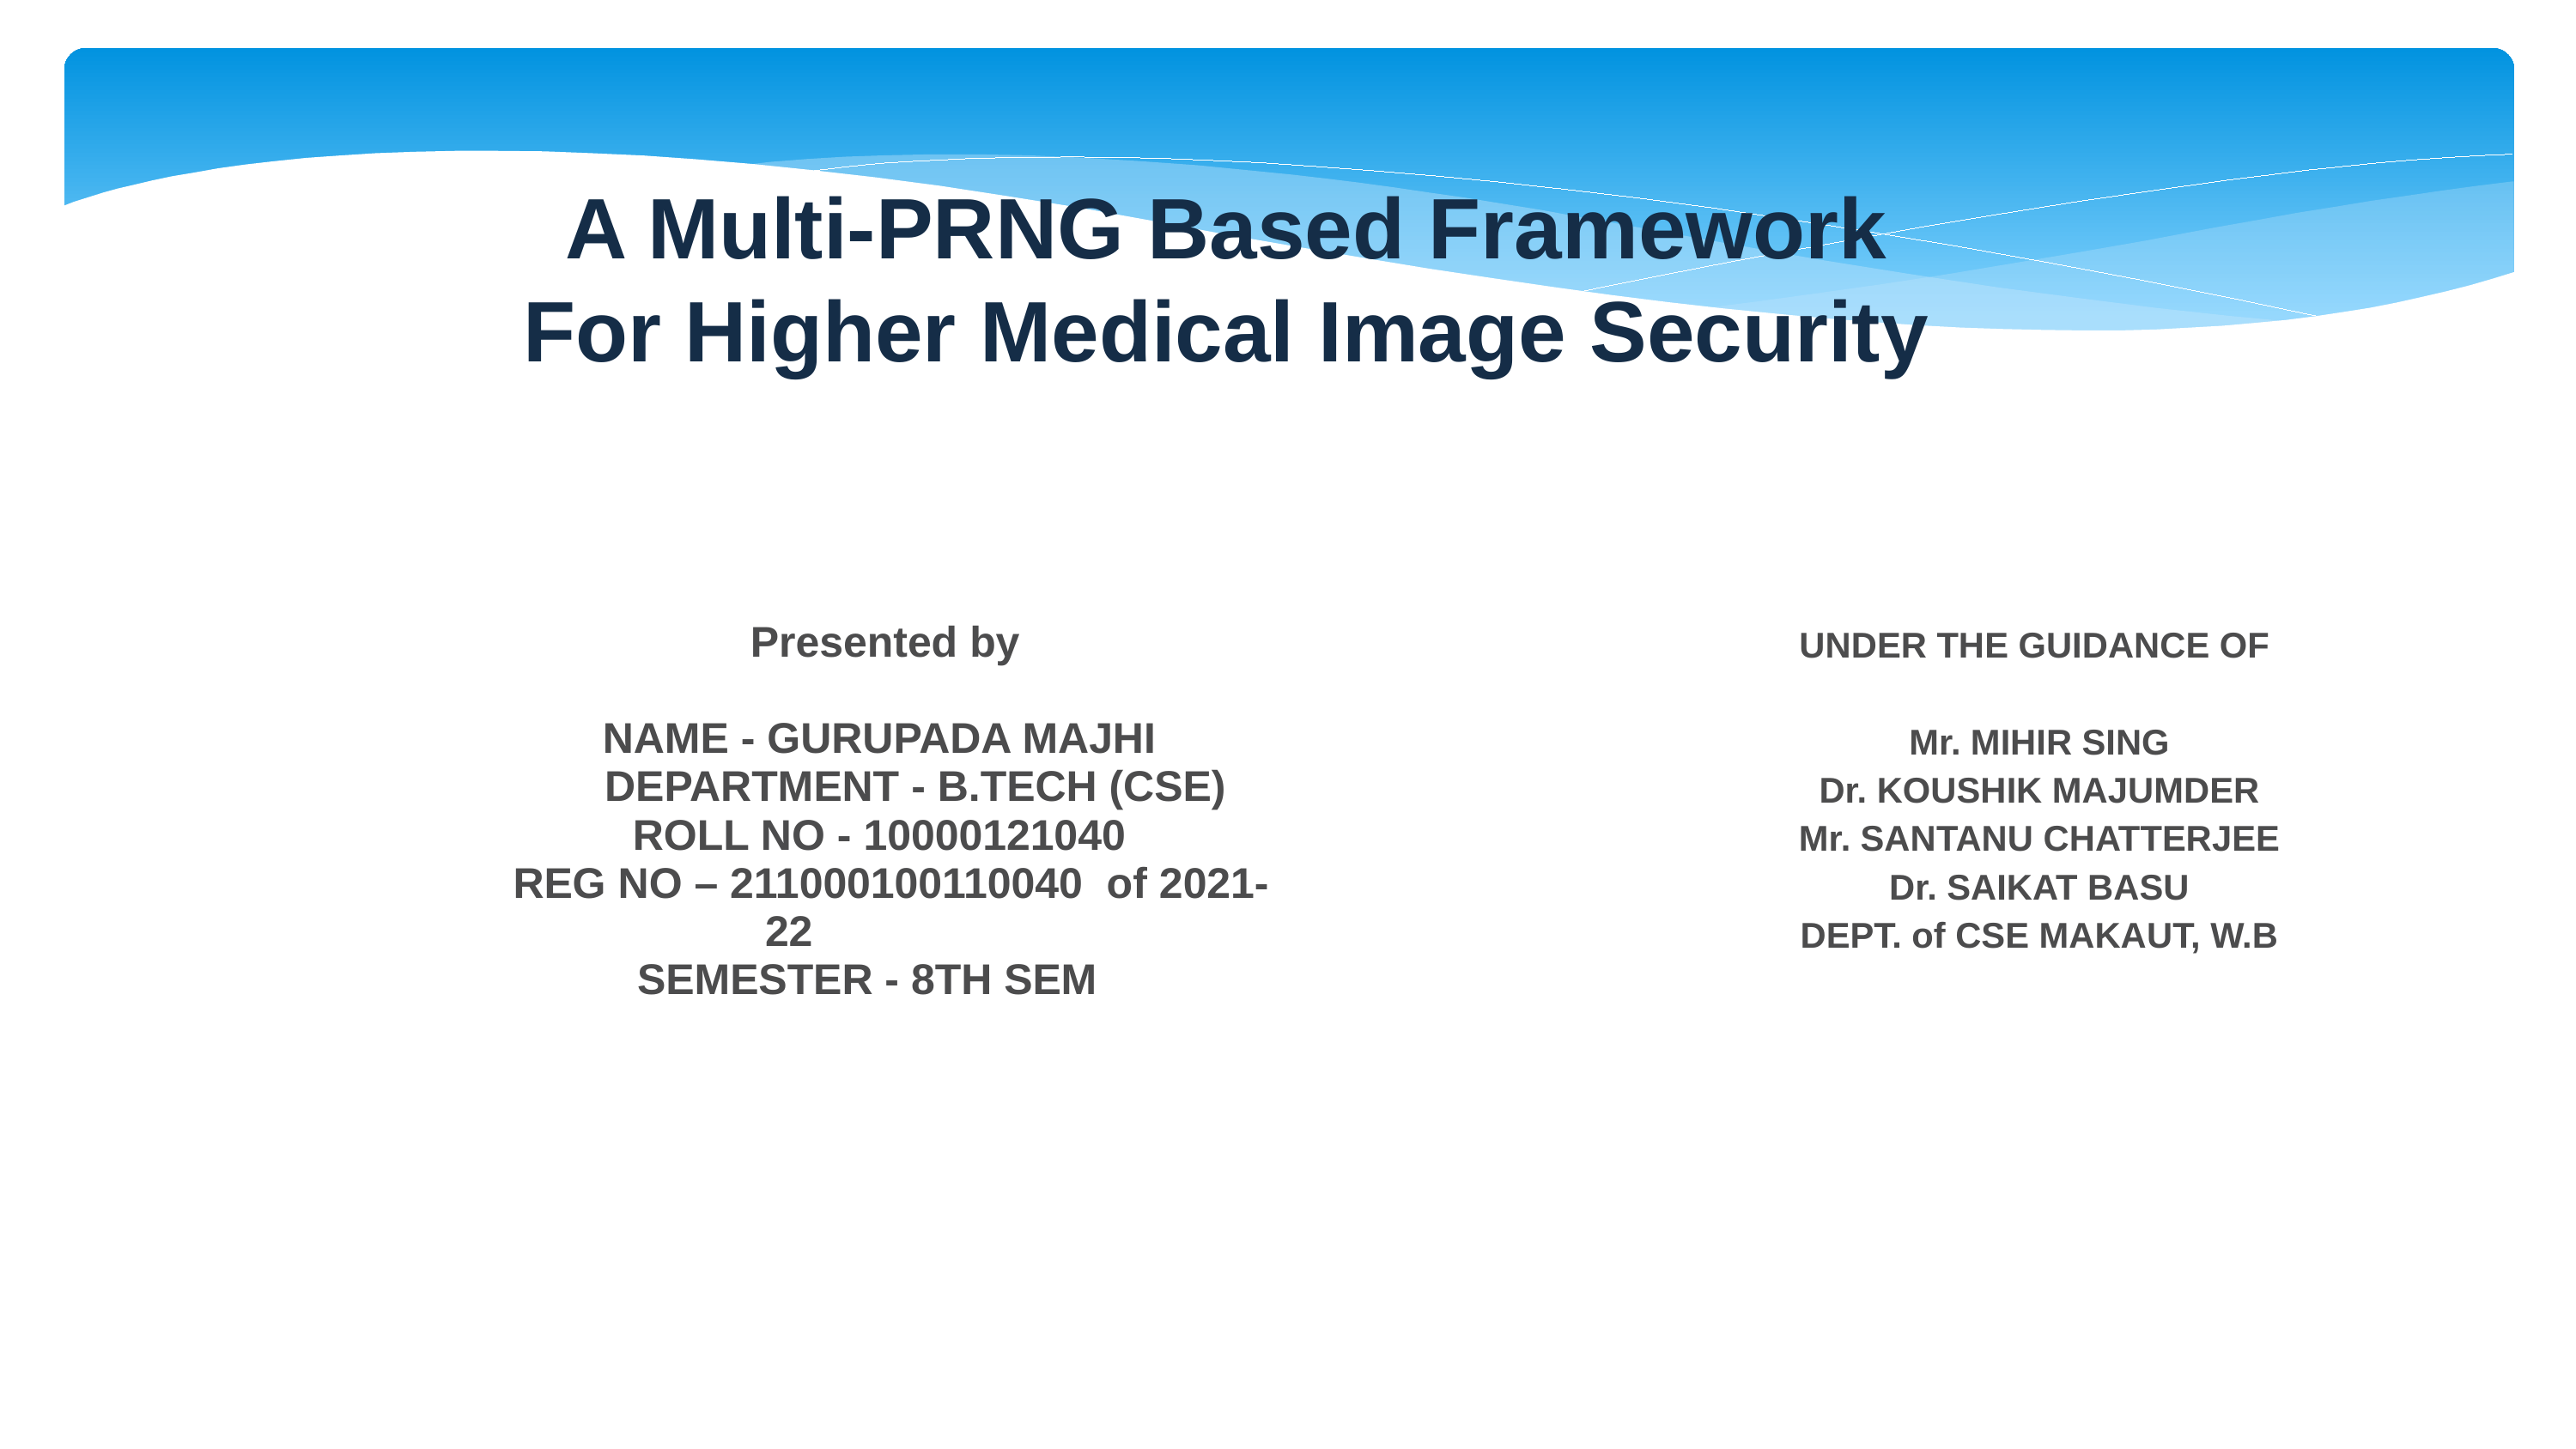

A Multi-PRNG Based Framework For Higher Medical Image Security

                 Presented by

               NAME - GURUPADA MAJHI
                     DEPARTMENT - B.TECH (CSE)
               ROLL NO - 10000121040
                 REG NO – 211000100110040  of 2021-22
             SEMESTER - 8TH SEM
UNDER THE GUIDANCE OF

Mr. MIHIR SING
Dr. KOUSHIK MAJUMDER
Mr. SANTANU CHATTERJEE
Dr. SAIKAT BASU
DEPT. of CSE MAKAUT, W.B